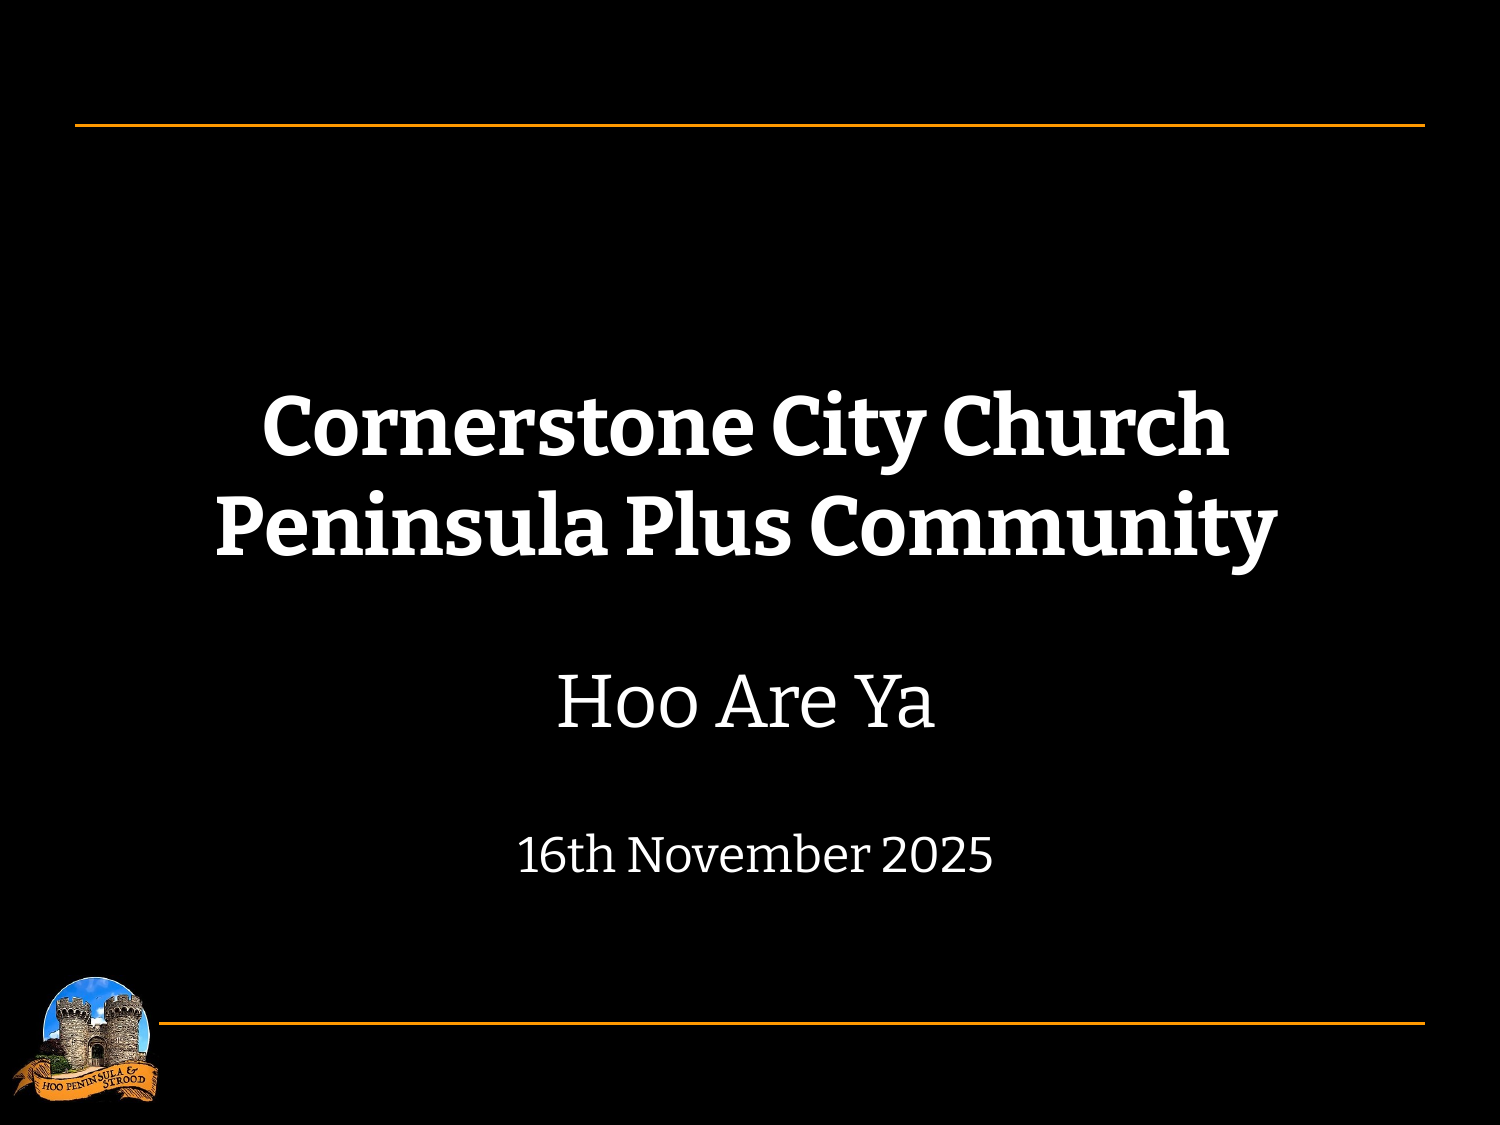

Cornerstone City Church
Peninsula Plus Community
Hoo Are Ya
  16th November 2025